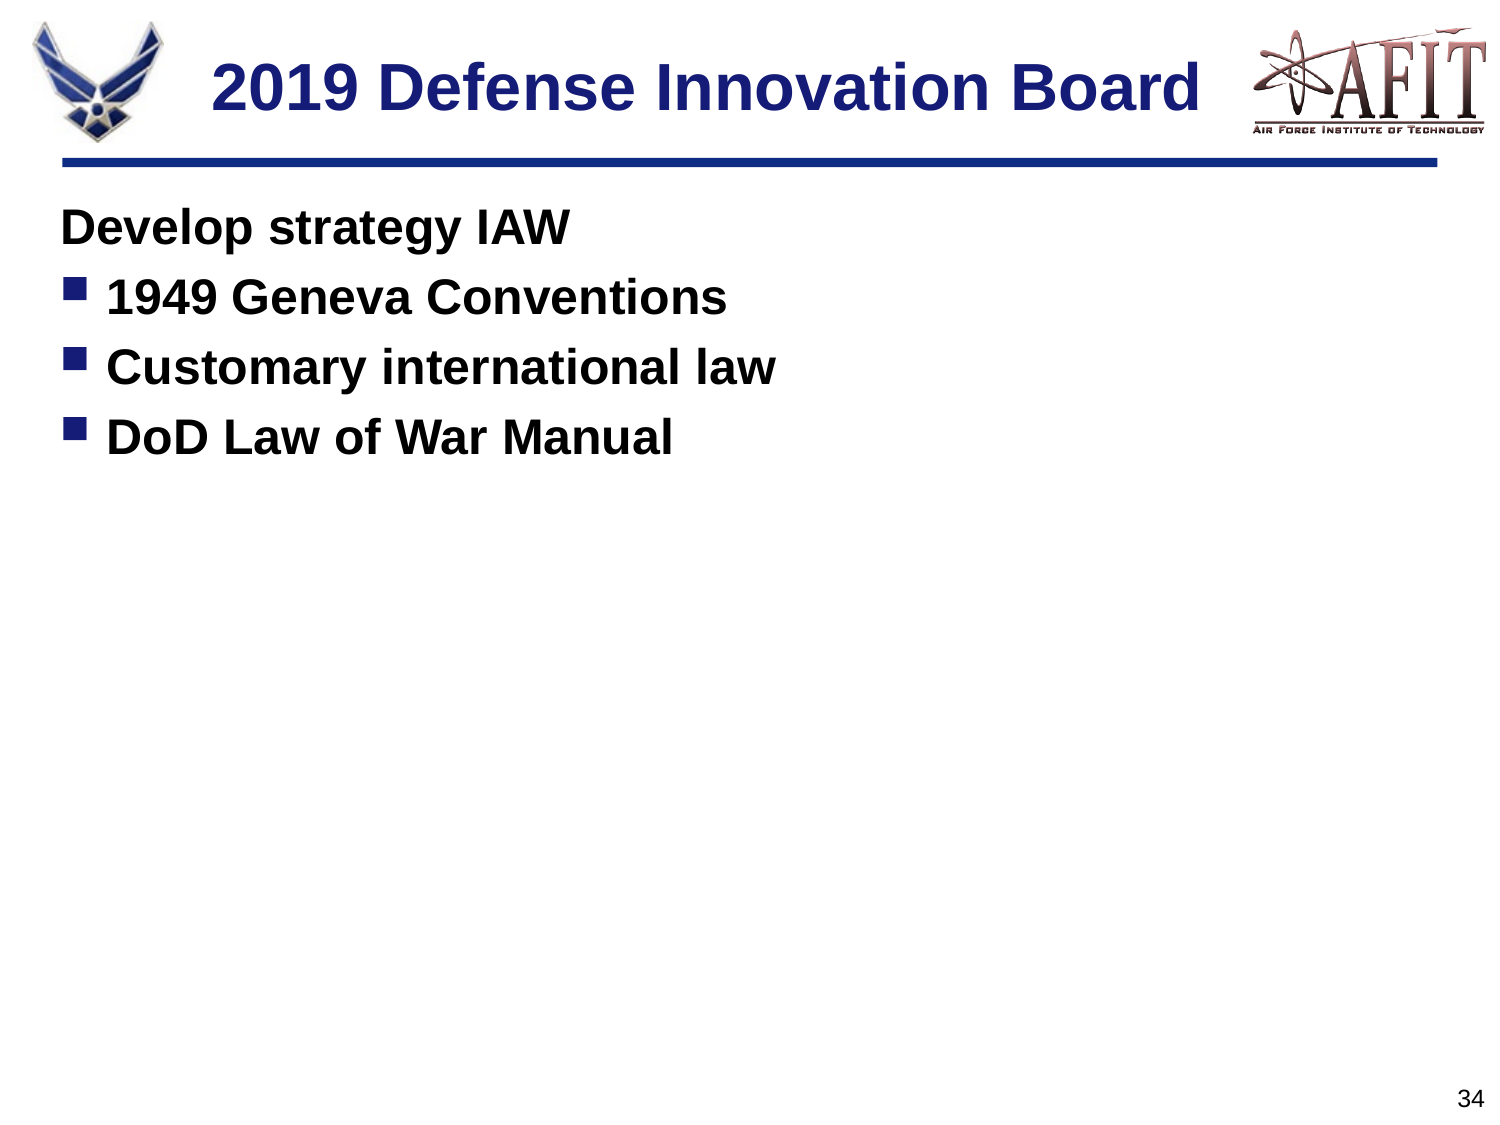

# 2019 Defense Innovation Board
Develop strategy IAW
1949 Geneva Conventions
Customary international law
DoD Law of War Manual